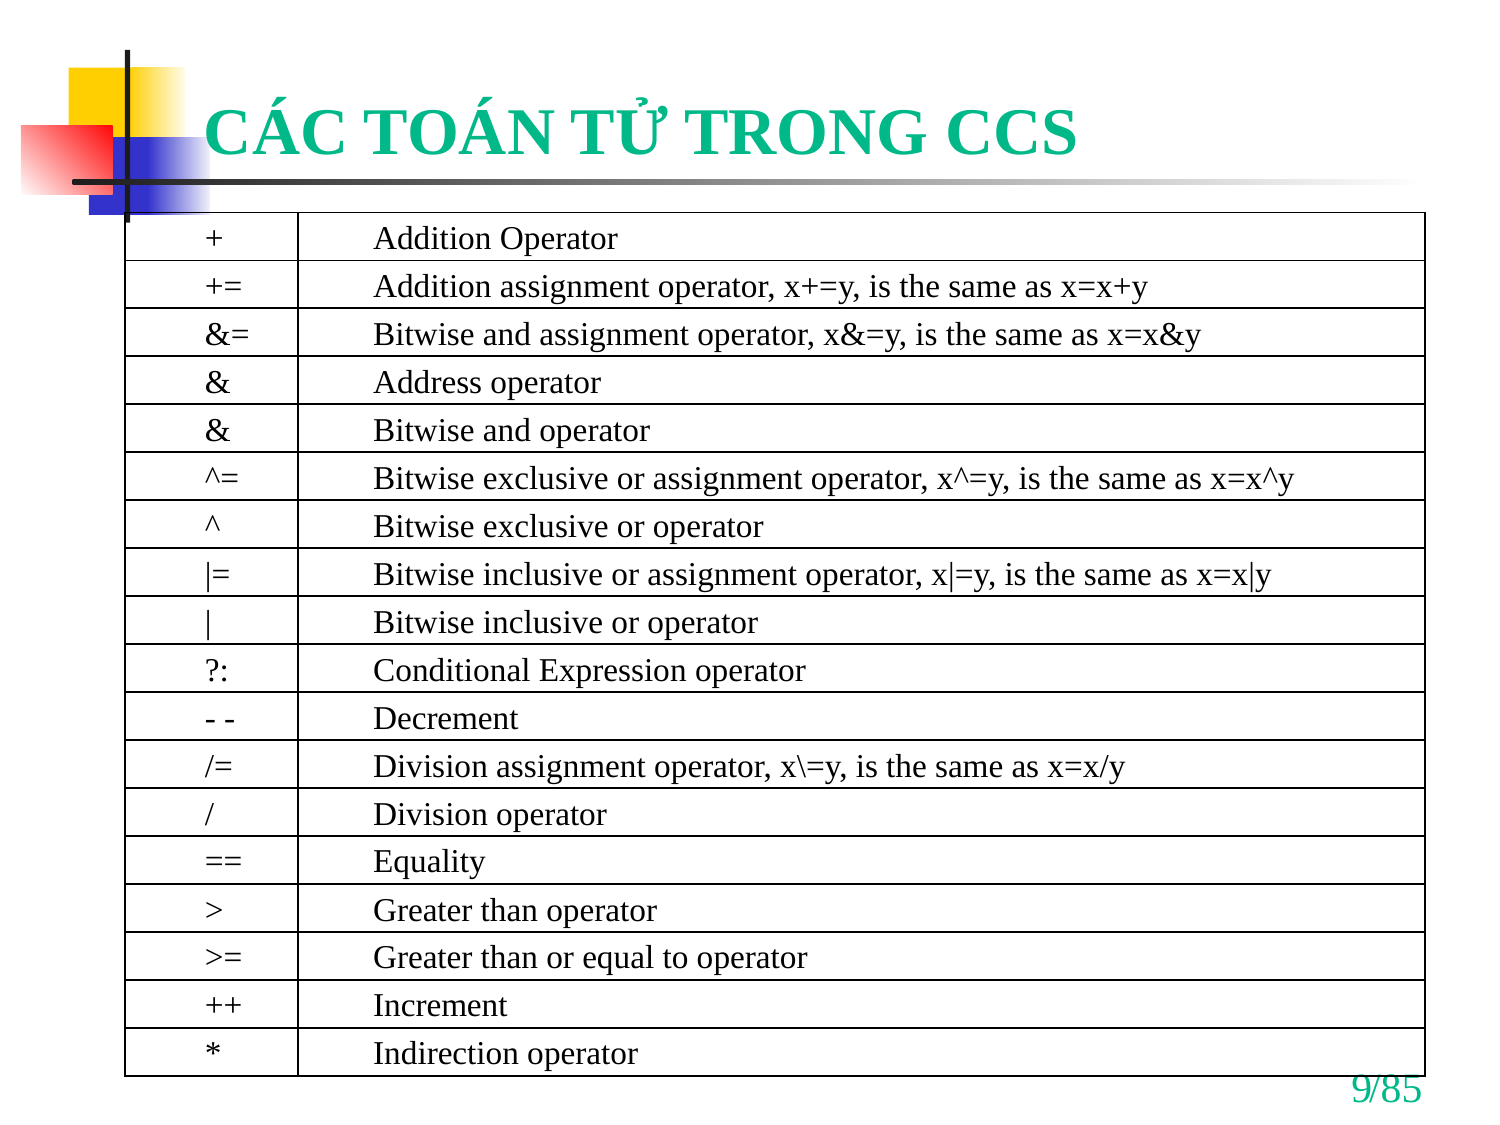

# CÁC TOÁN TỬ TRONG CCS
| + | Addition Operator |
| --- | --- |
| += | Addition assignment operator, x+=y, is the same as x=x+y |
| &= | Bitwise and assignment operator, x&=y, is the same as x=x&y |
| & | Address operator |
| & | Bitwise and operator |
| ^= | Bitwise exclusive or assignment operator, x^=y, is the same as x=x^y |
| ^ | Bitwise exclusive or operator |
| |= | Bitwise inclusive or assignment operator, x|=y, is the same as x=x|y |
| | | Bitwise inclusive or operator |
| ?: | Conditional Expression operator |
| - - | Decrement |
| /= | Division assignment operator, x\=y, is the same as x=x/y |
| / | Division operator |
| == | Equality |
| > | Greater than operator |
| >= | Greater than or equal to operator |
| ++ | Increment |
| \* | Indirection operator |

9